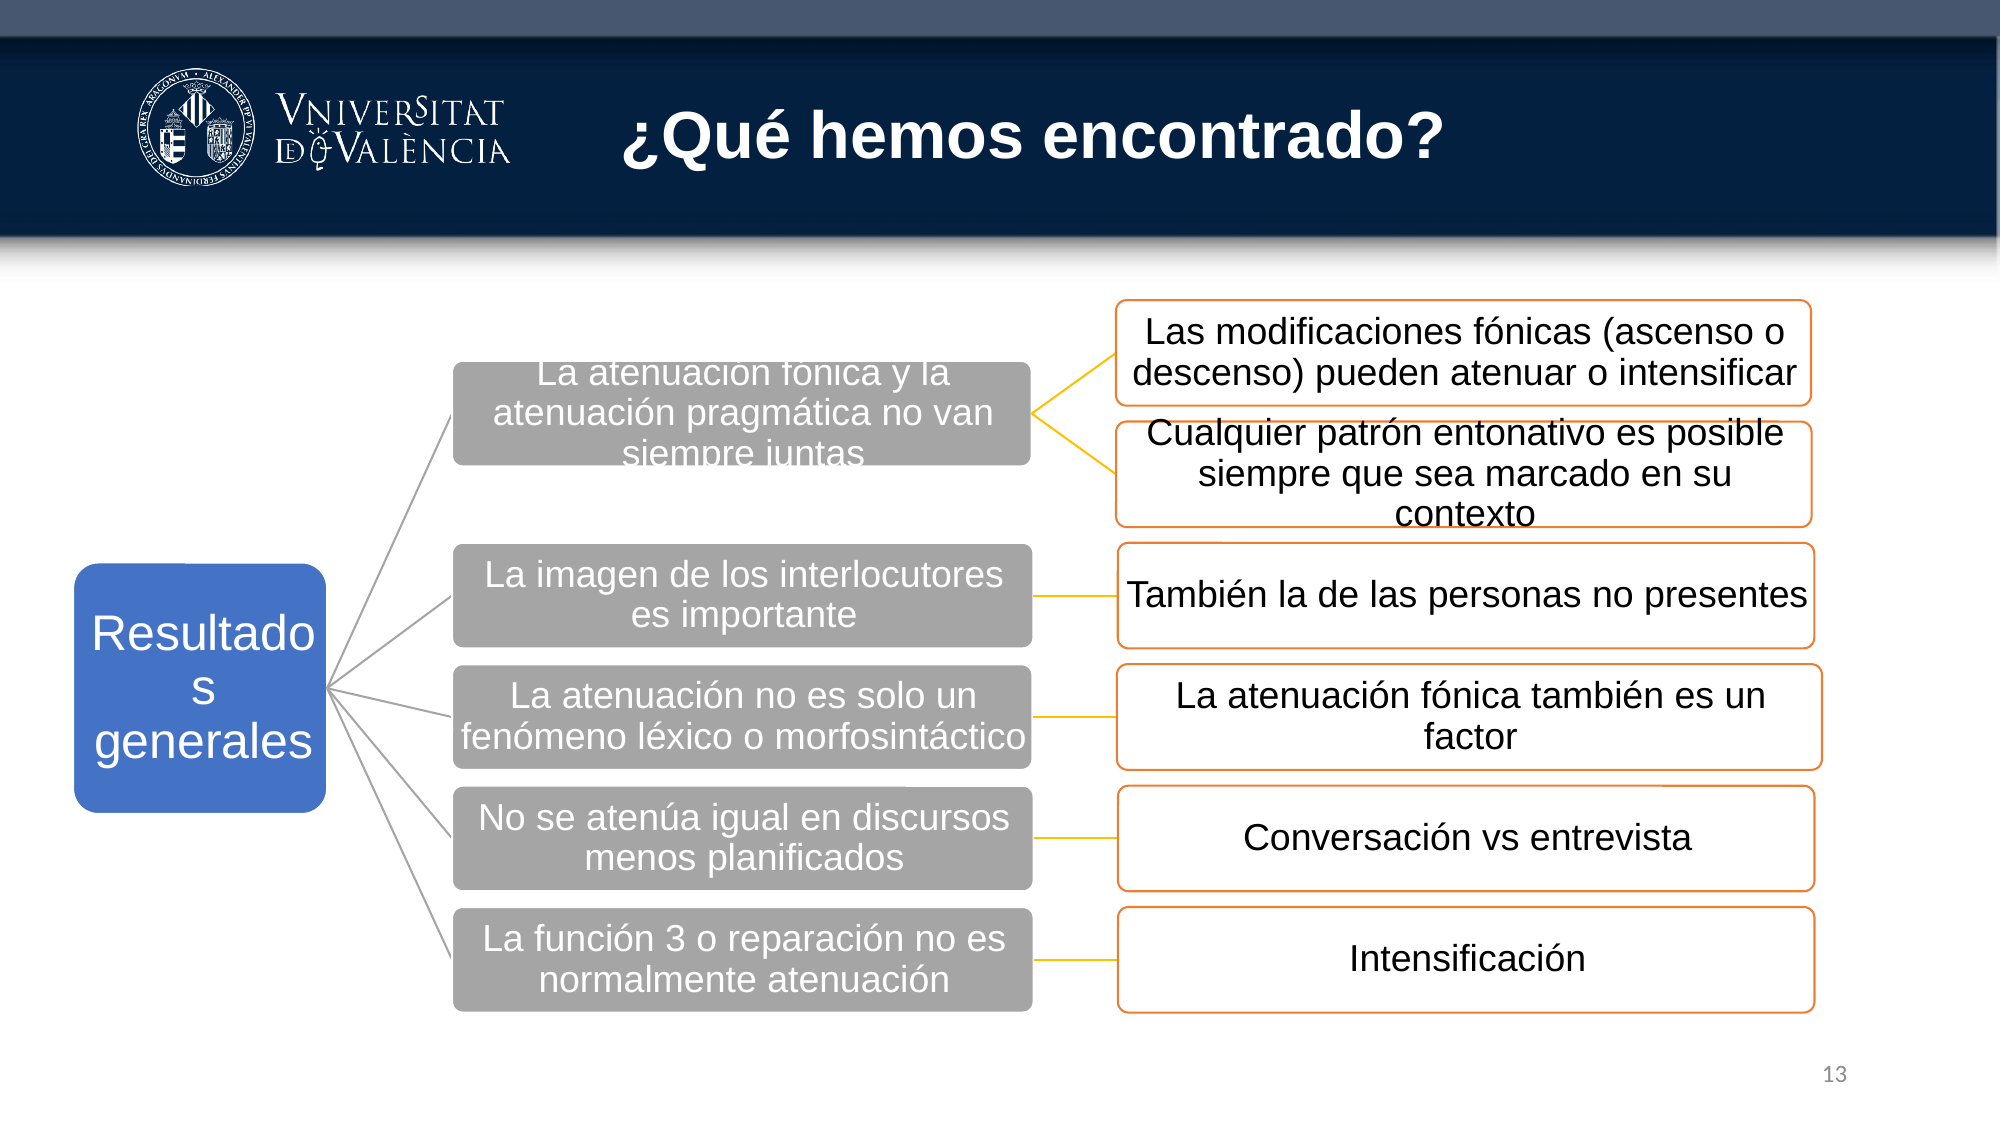

# ¿Qué hemos encontrado?
Resultados generales

La atenuación fónica y la atenuación pragmática no van siempre juntas

Las modificaciones fónicas (ascenso o descenso) pueden atenuar o intensificar

Cualquier patrón entonativo es posible siempre que sea marcado en su contexto

La imagen de los interlocutores es importante

También la de las personas no presentes

La atenuación no es solo un fenómeno léxico o morfosintáctico

La atenuación fónica también es un factor

No se atenúa igual en discursos menos planificados

Conversación vs entrevista

La función 3 o reparación no es normalmente atenuación

Intensificación
13